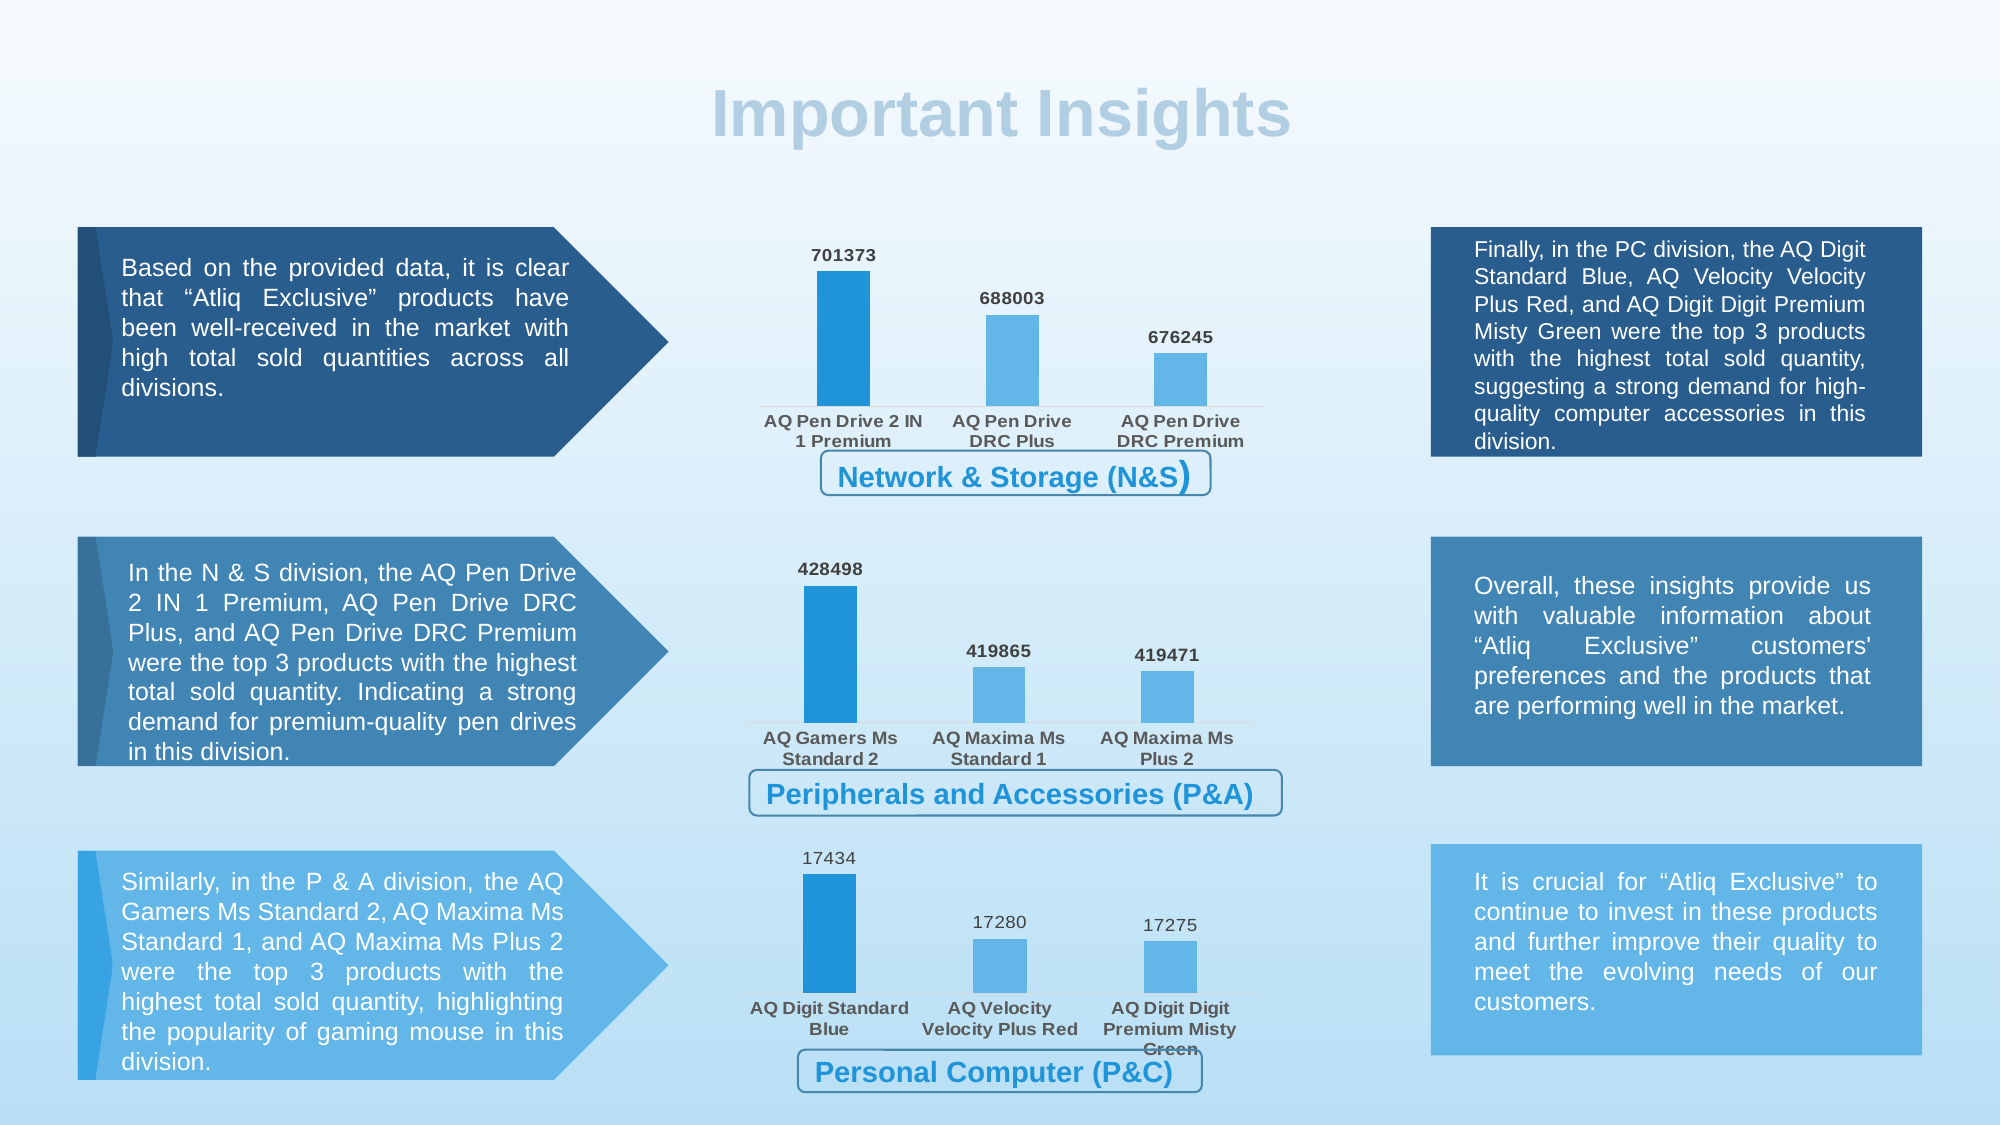

Important Insights
Finally, in the PC division, the AQ Digit Standard Blue, AQ Velocity Velocity Plus Red, and AQ Digit Digit Premium Misty Green were the top 3 products with the highest total sold quantity, suggesting a strong demand for high-quality computer accessories in this division.

### Chart

| Category |  |
|---|---|
| AQ Pen Drive 2 IN 1 Premium | 701373.0 |
| AQ Pen Drive DRC Plus | 688003.0 |
| AQ Pen Drive DRC Premium | 676245.0 |
Based on the provided data, it is clear that “Atliq Exclusive” products have been well-received in the market with high total sold quantities across all divisions.

Network & Storage (N&S)

In the N & S division, the AQ Pen Drive 2 IN 1 Premium, AQ Pen Drive DRC Plus, and AQ Pen Drive DRC Premium were the top 3 products with the highest total sold quantity. Indicating a strong demand for premium-quality pen drives in this division.

### Chart

| Category |  |
|---|---|
| AQ Gamers Ms Standard 2 | 428498.0 |
| AQ Maxima Ms Standard 1 | 419865.0 |
| AQ Maxima Ms Plus 2 | 419471.0 |
Overall, these insights provide us with valuable information about “Atliq Exclusive” customers' preferences and the products that are performing well in the market.
Peripherals and Accessories (P&A)

### Chart

| Category |  |
|---|---|
| AQ Digit Standard Blue | 17434.0 |
| AQ Velocity Velocity Plus Red | 17280.0 |
| AQ Digit Digit Premium Misty Green | 17275.0 |

Similarly, in the P & A division, the AQ Gamers Ms Standard 2, AQ Maxima Ms Standard 1, and AQ Maxima Ms Plus 2 were the top 3 products with the highest total sold quantity, highlighting the popularity of gaming mouse in this division.
It is crucial for “Atliq Exclusive” to continue to invest in these products and further improve their quality to meet the evolving needs of our customers.
Personal Computer (P&C)